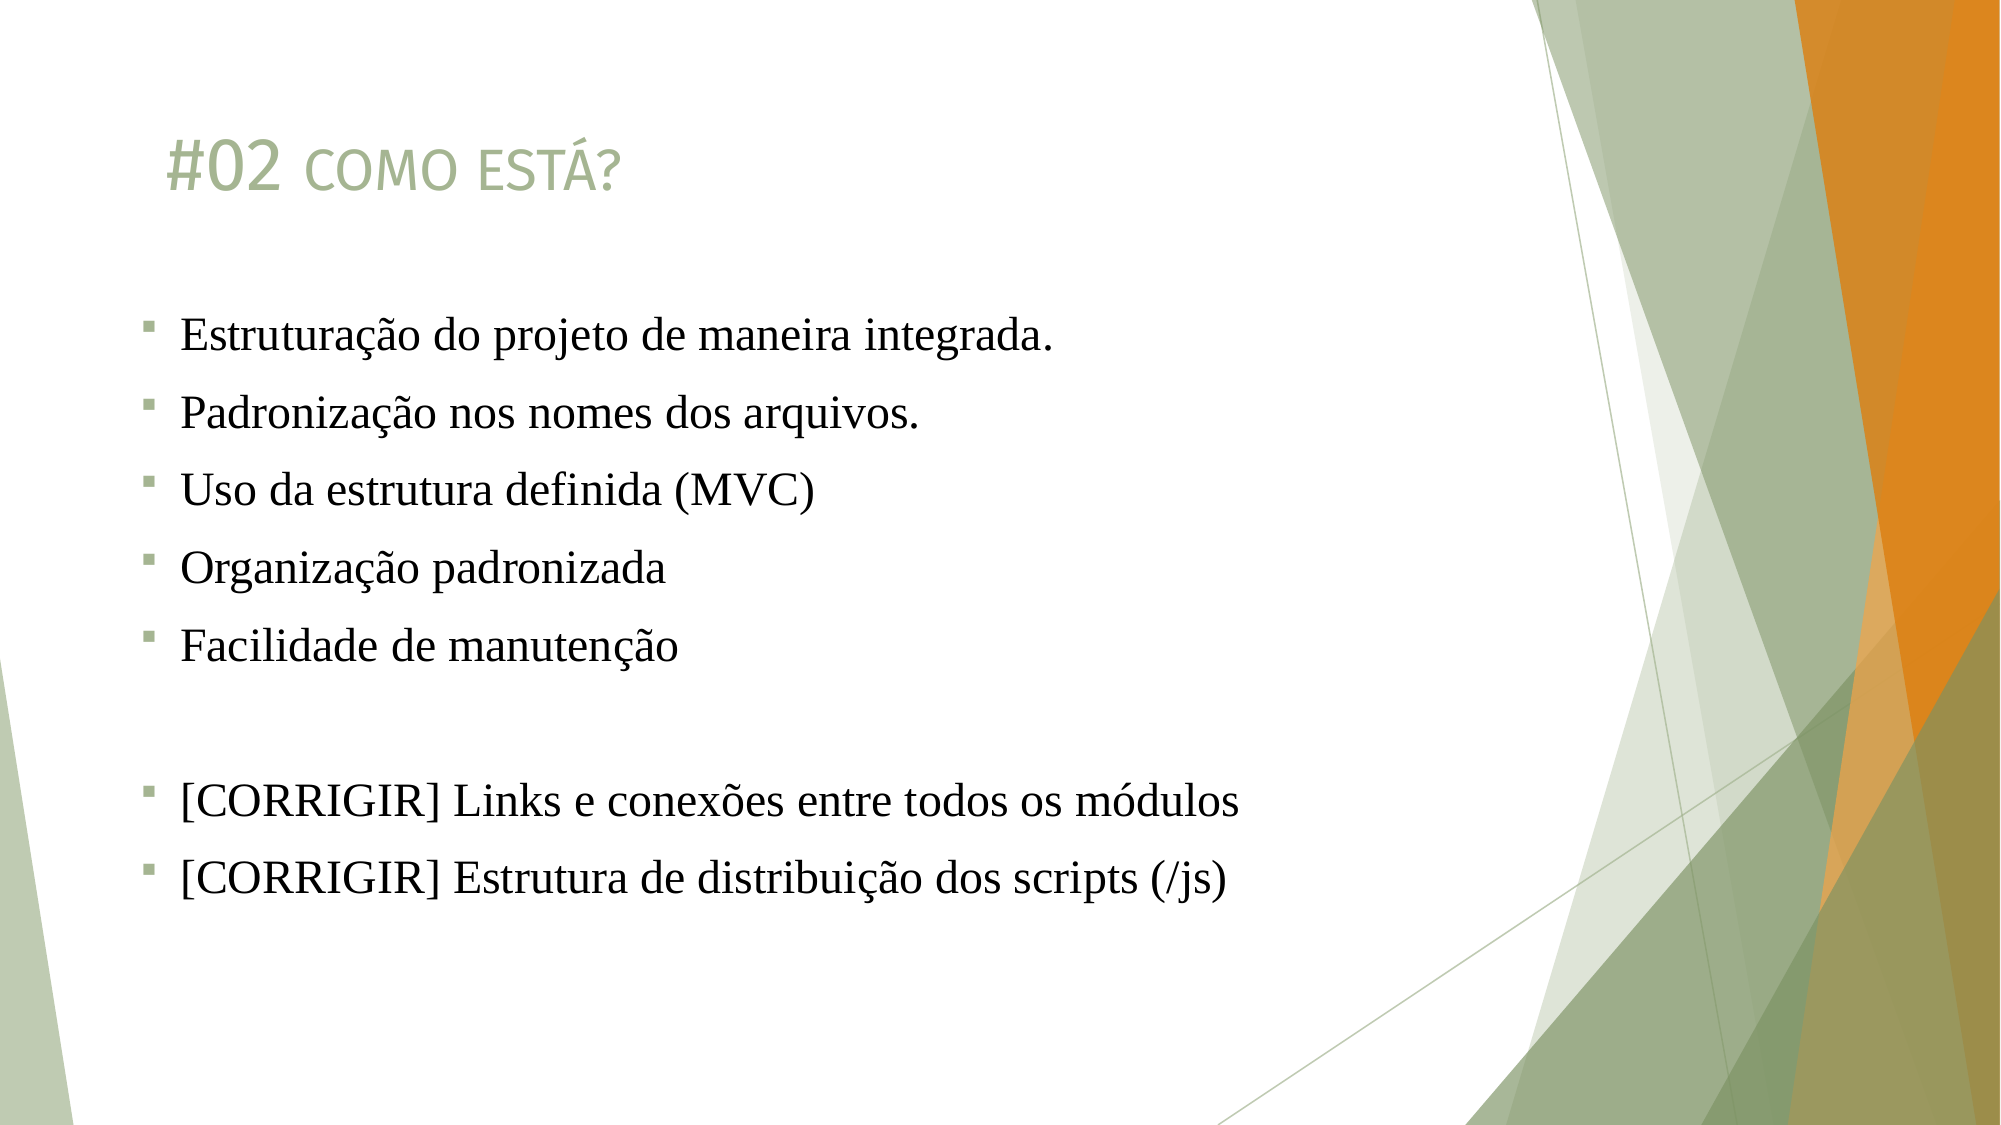

# #02 COMO ESTÁ?
Estruturação do projeto de maneira integrada.
Padronização nos nomes dos arquivos.
Uso da estrutura definida (MVC)
Organização padronizada
Facilidade de manutenção

[CORRIGIR] Links e conexões entre todos os módulos
[CORRIGIR] Estrutura de distribuição dos scripts (/js)